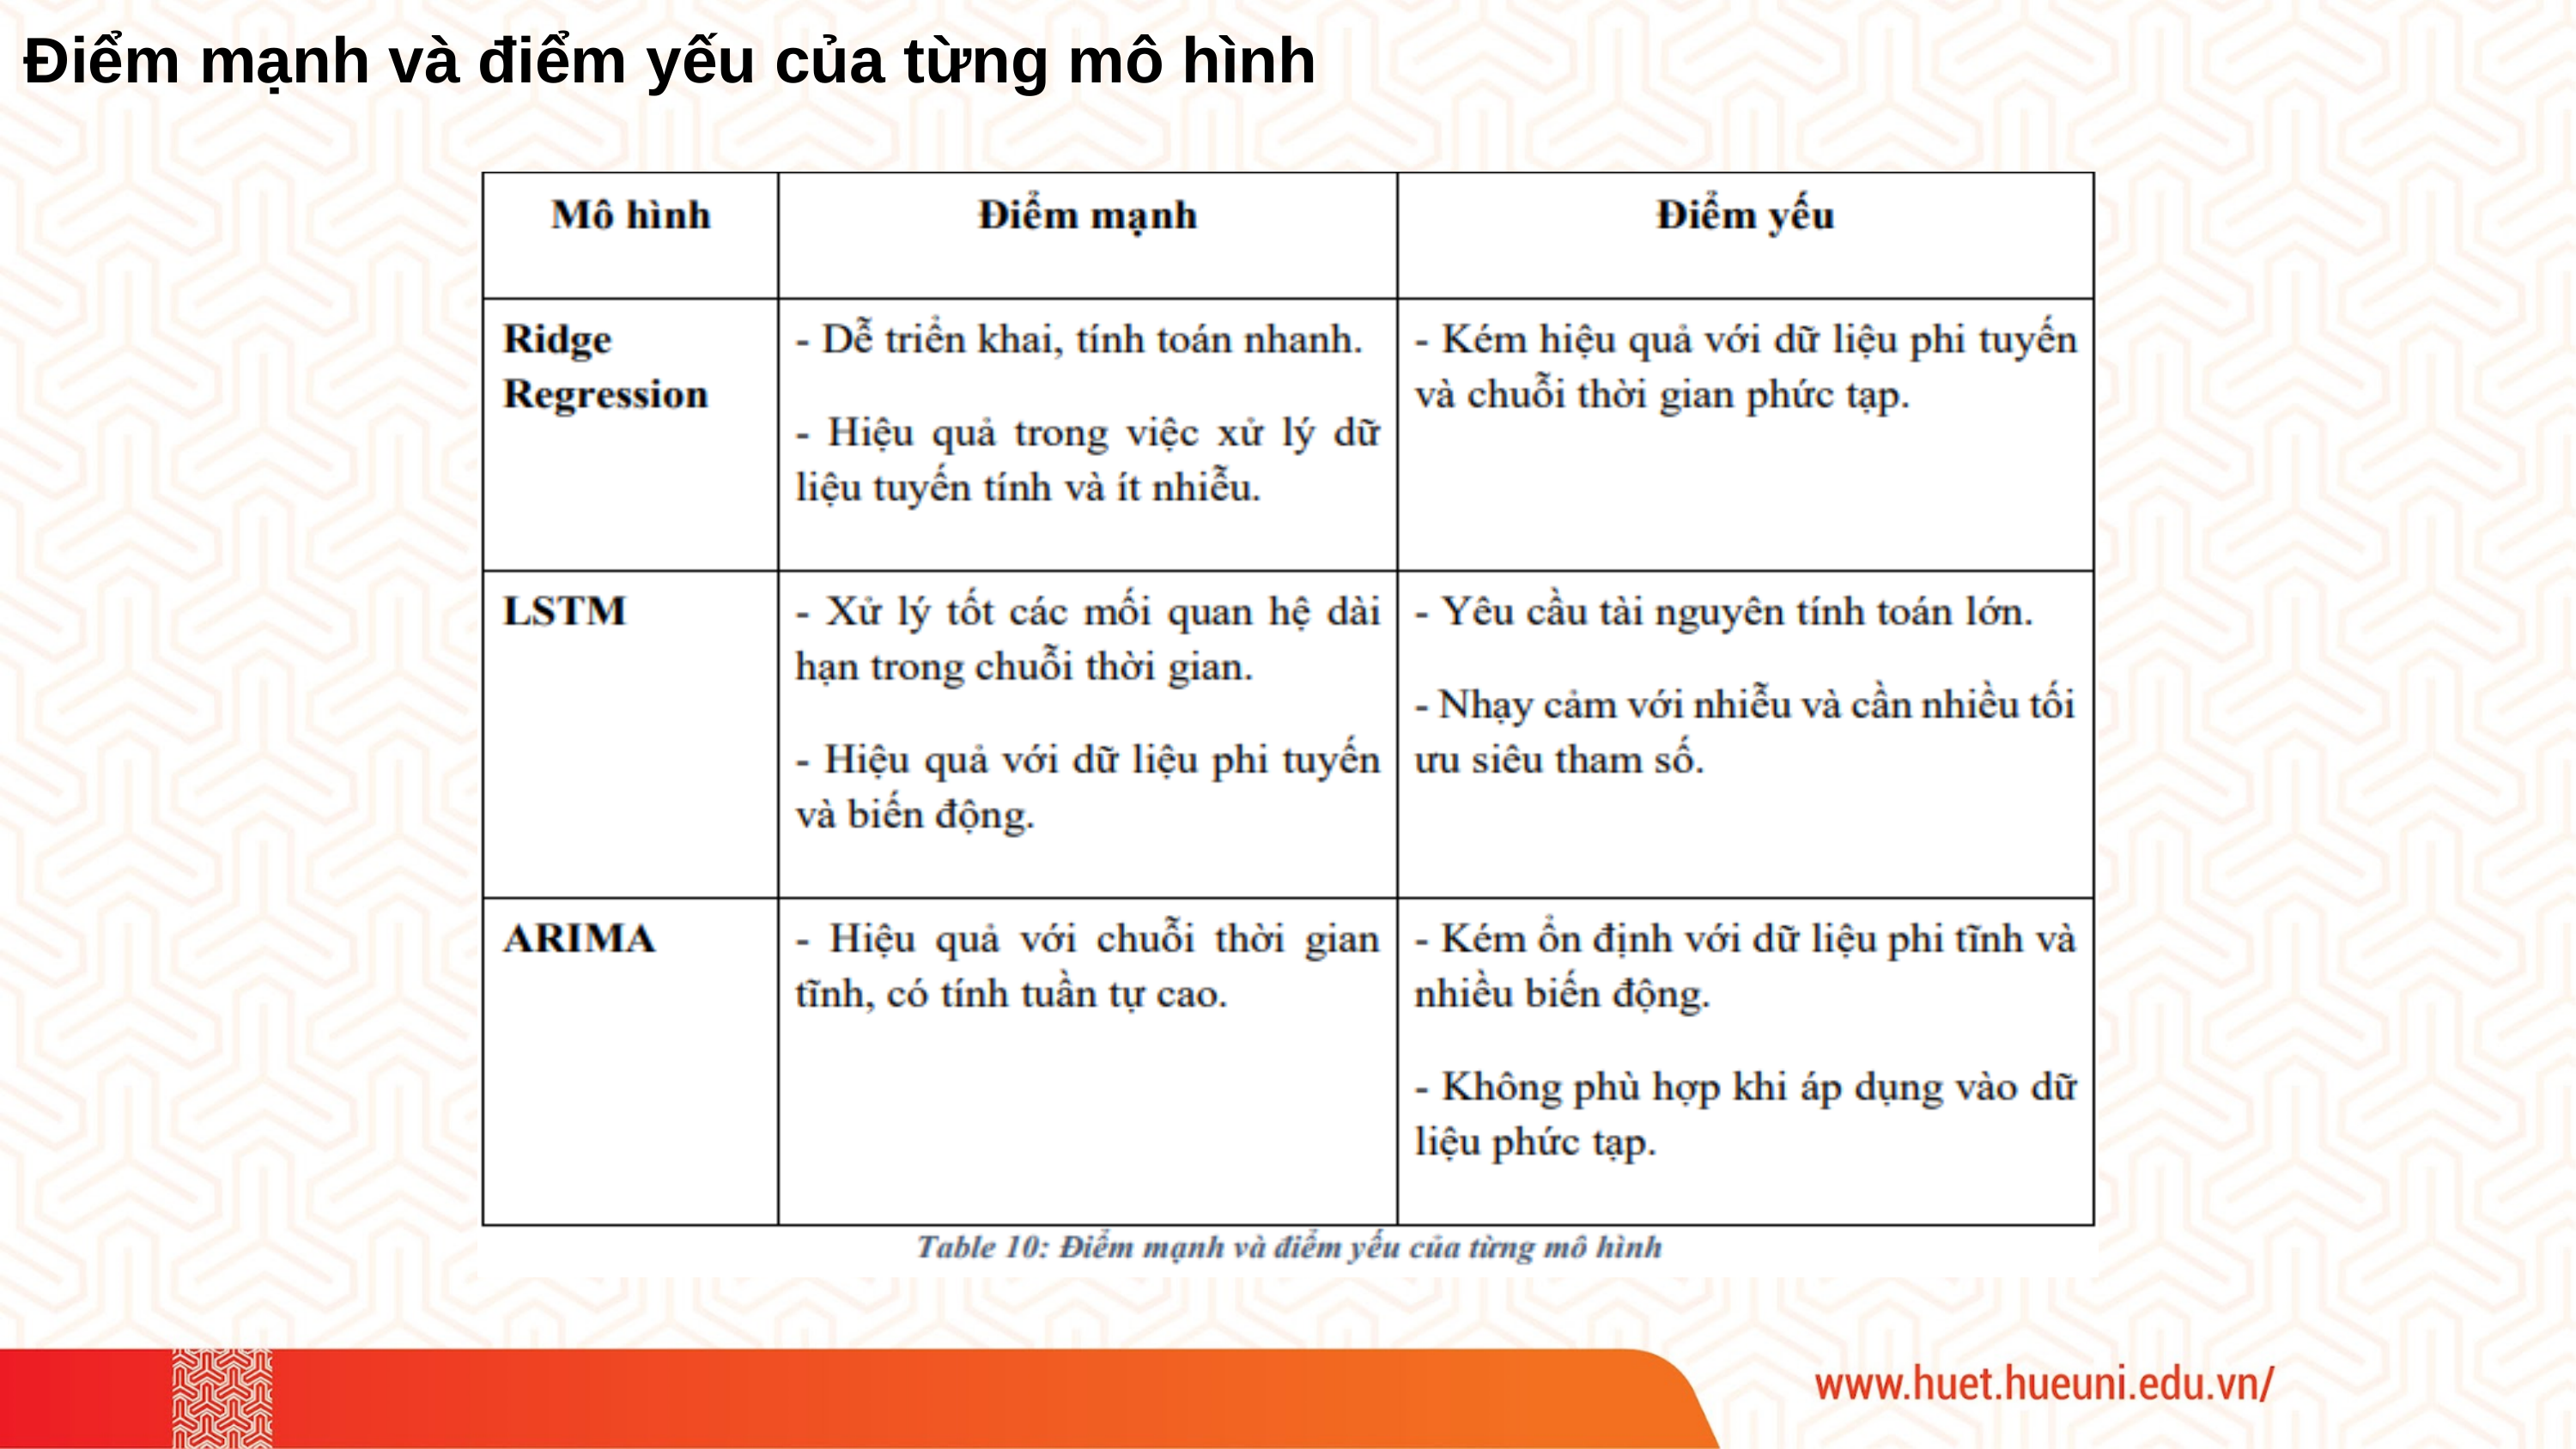

Điểm mạnh và điểm yếu của từng mô hình